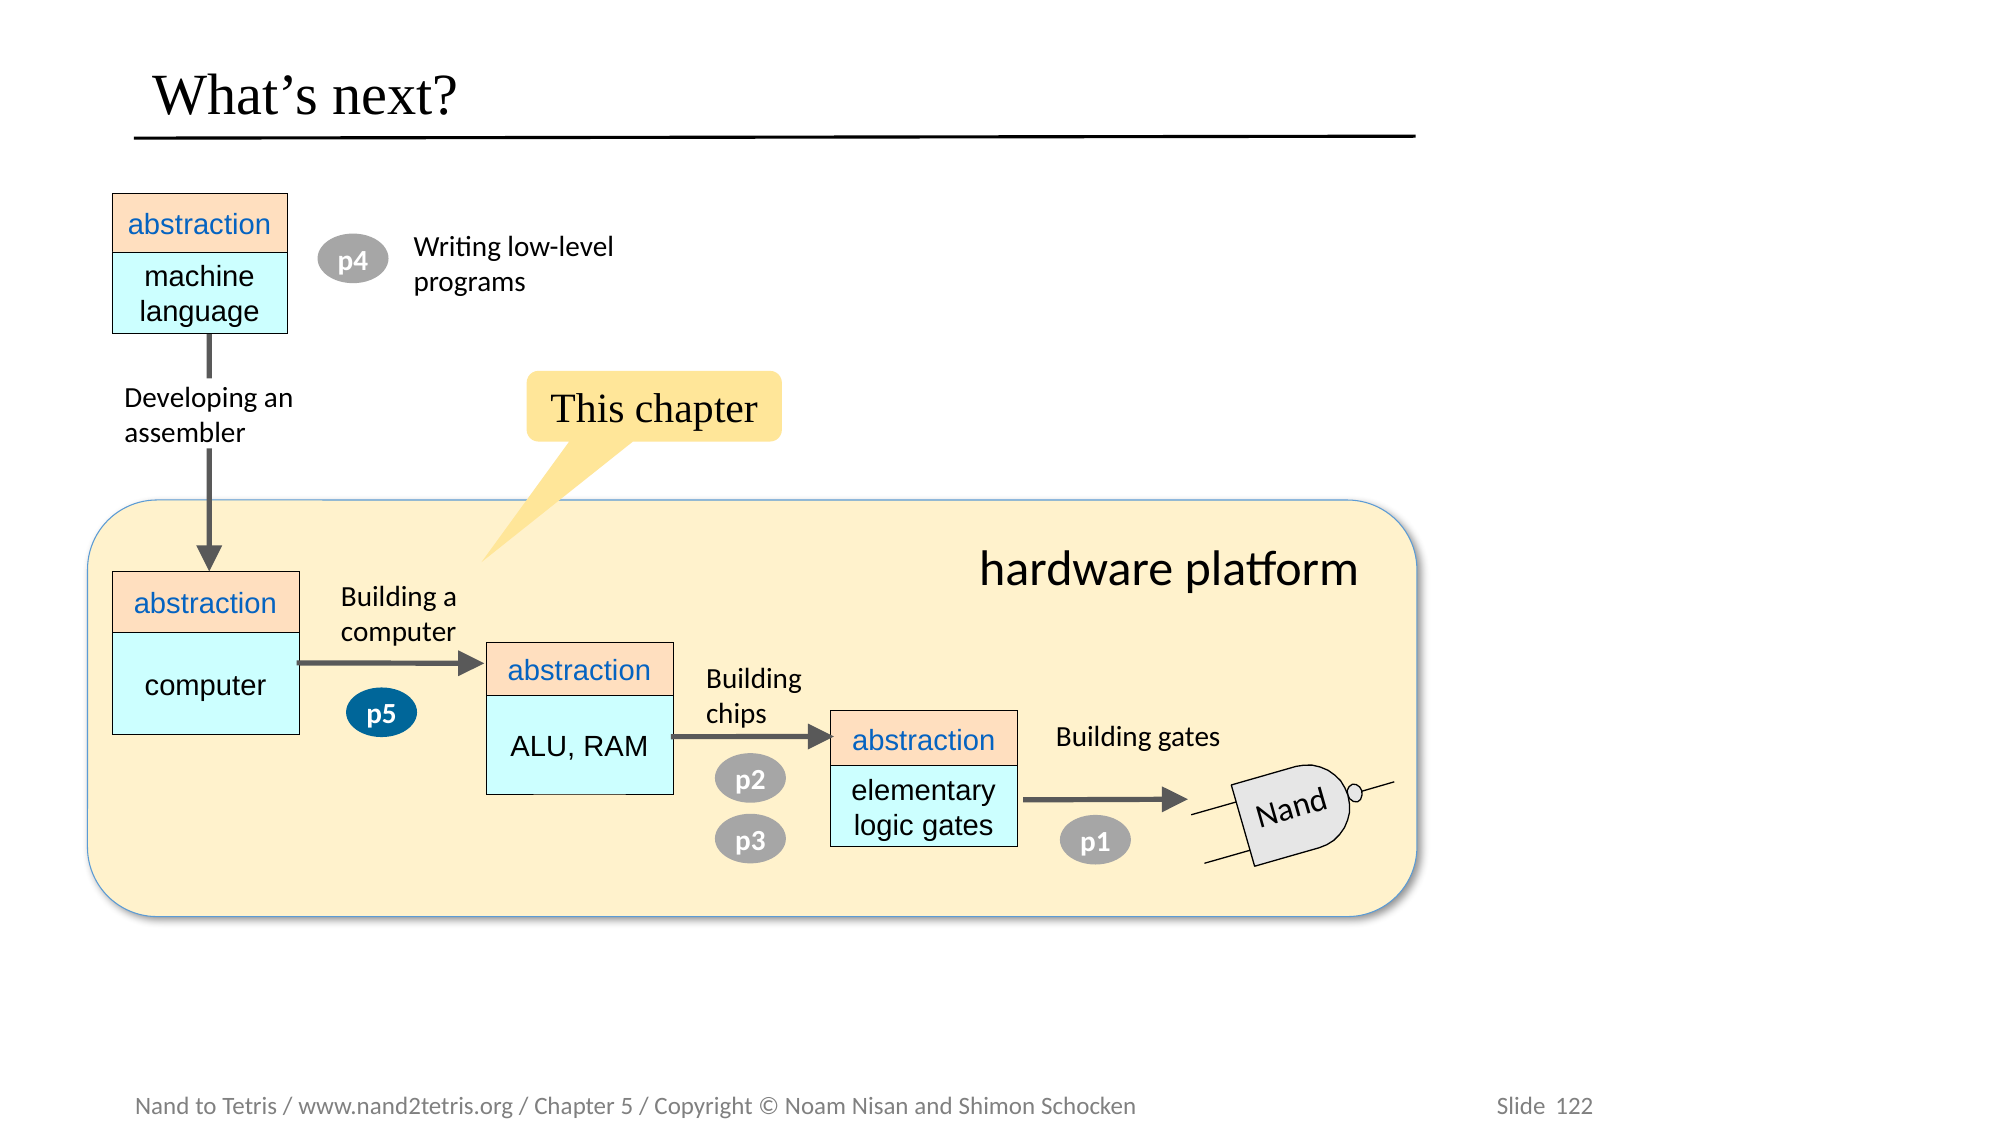

# What’s next?
abstraction
Writing low-level programs
p4
machine language

This chapter
Developing an assembler

hardware platform
abstraction
Building a computer
computer
abstraction
ALU, RAM
Building chips

p5
abstraction
Building gates

p2

elementary logic gates

Nand

p3
p1